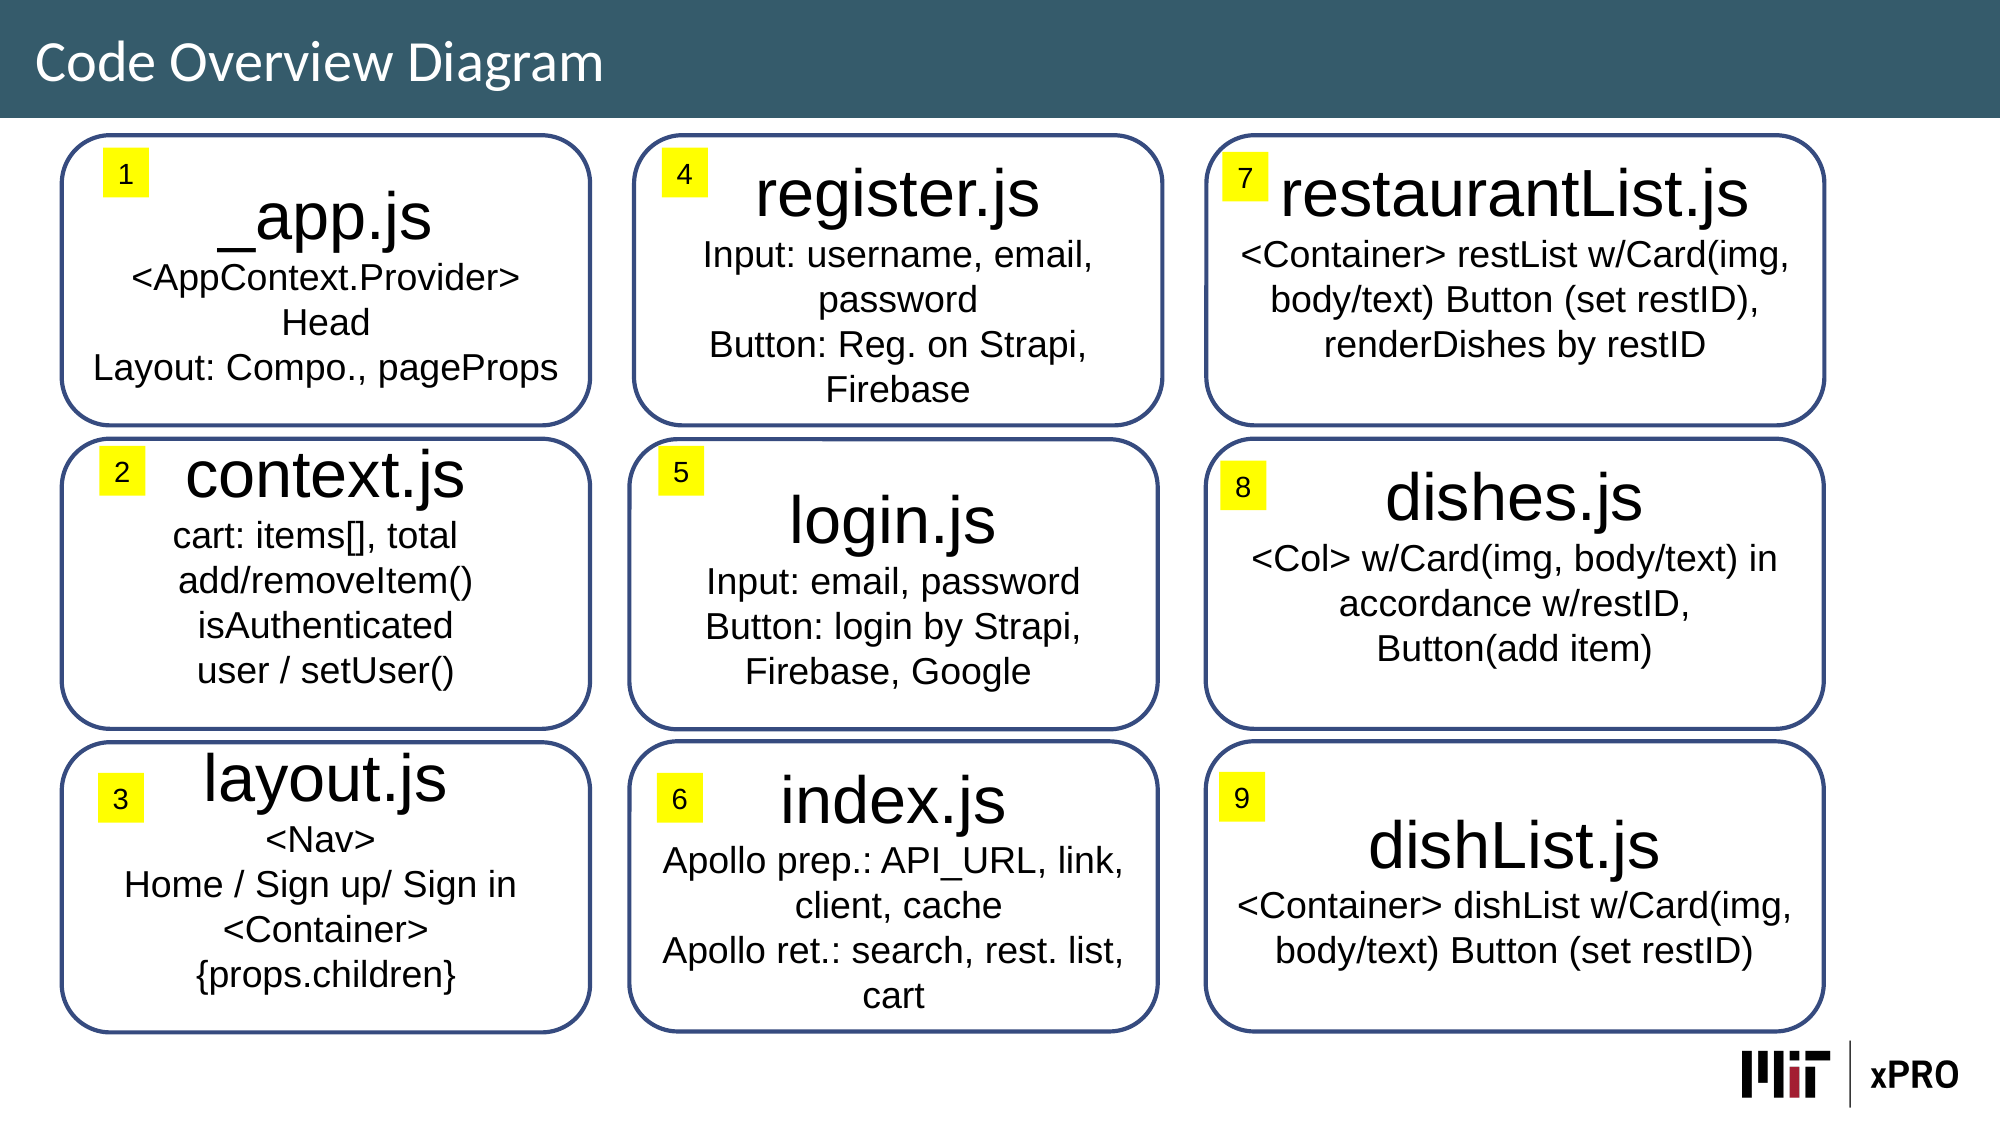

Code Overview Diagram
restaurantList.js
<Container> restList w/Card(img, body/text) Button (set restID), renderDishes by restID

_app.js
<AppContext.Provider>
Head
Layout: Compo., pageProps
register.js
Input: username, email, password
Button: Reg. on Strapi, Firebase
4
1
7
dishes.js
<Col> w/Card(img, body/text) in accordance w/restID,
Button(add item)

context.js
cart: items[], total
add/removeItem()
isAuthenticated
user / setUser()

login.js
Input: email, password
Button: login by Strapi, Firebase, Google
5
2
8
dishList.js
<Container> dishList w/Card(img, body/text) Button (set restID)
index.js
Apollo prep.: API_URL, link,  client, cache
Apollo ret.: search, rest. list, cart
layout.js
<Nav>
Home / Sign up/ Sign in
<Container> {props.children}

9
6
3